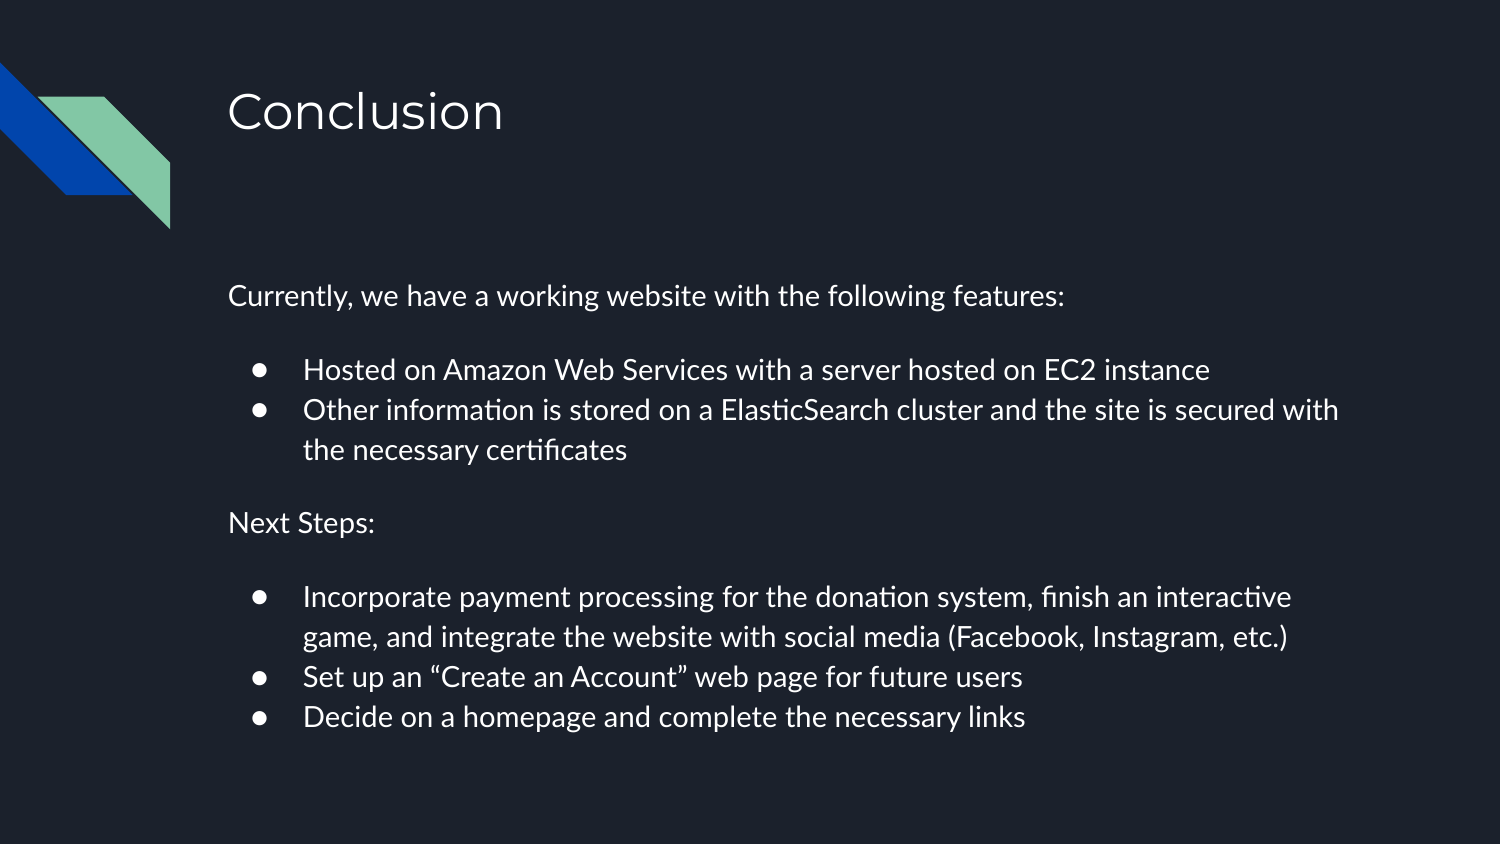

# Conclusion
Currently, we have a working website with the following features:
Hosted on Amazon Web Services with a server hosted on EC2 instance
Other information is stored on a ElasticSearch cluster and the site is secured with the necessary certificates
Next Steps:
Incorporate payment processing for the donation system, finish an interactive game, and integrate the website with social media (Facebook, Instagram, etc.)
Set up an “Create an Account” web page for future users
Decide on a homepage and complete the necessary links